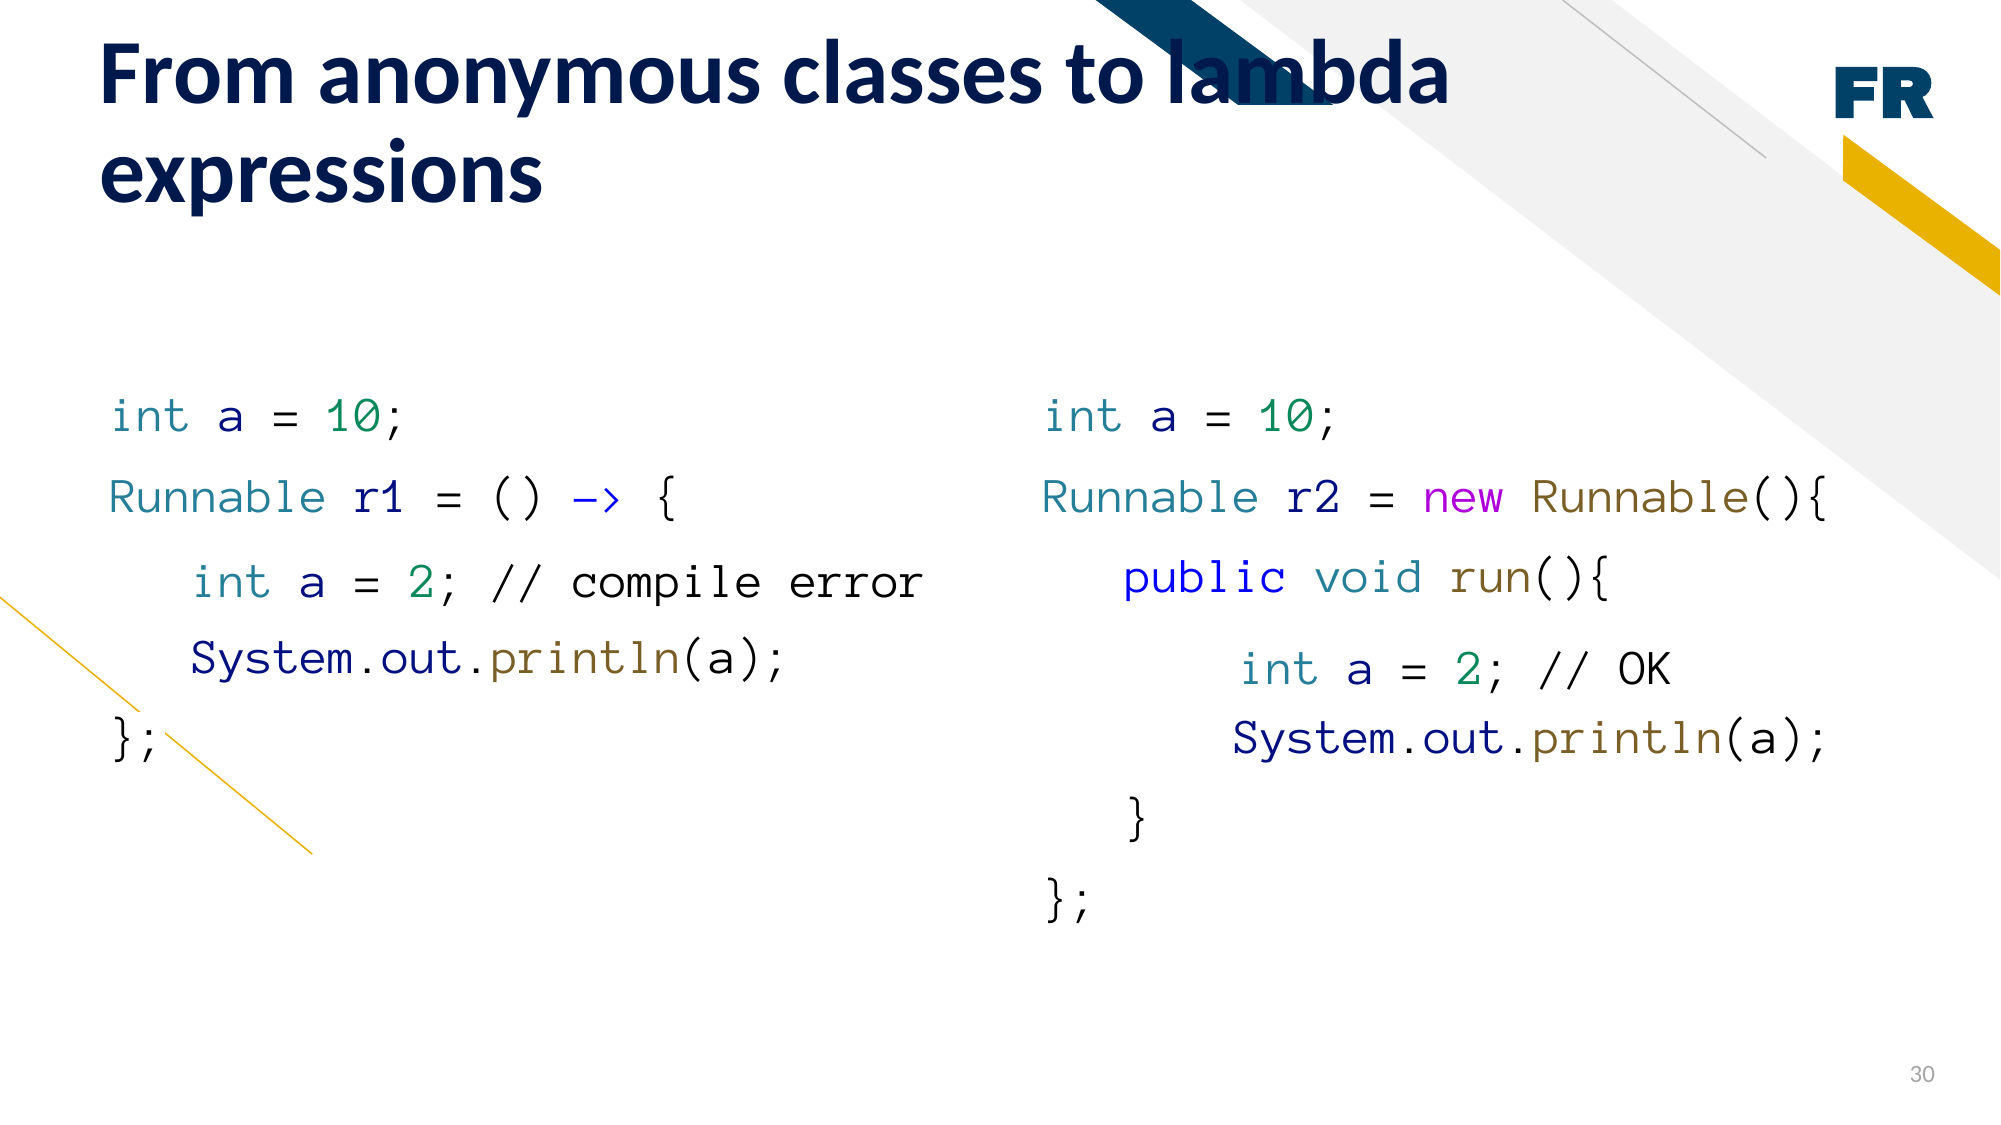

# From anonymous classes to lambda expressions
int a = 10;
Runnable r1 = () -> {

   System.out.println(a);
};
int a = 10;
Runnable r2 = new Runnable(){
   public void run(){

       System.out.println(a);
   }
};

int a = 2; // compile error
int a = 2; // OK
30